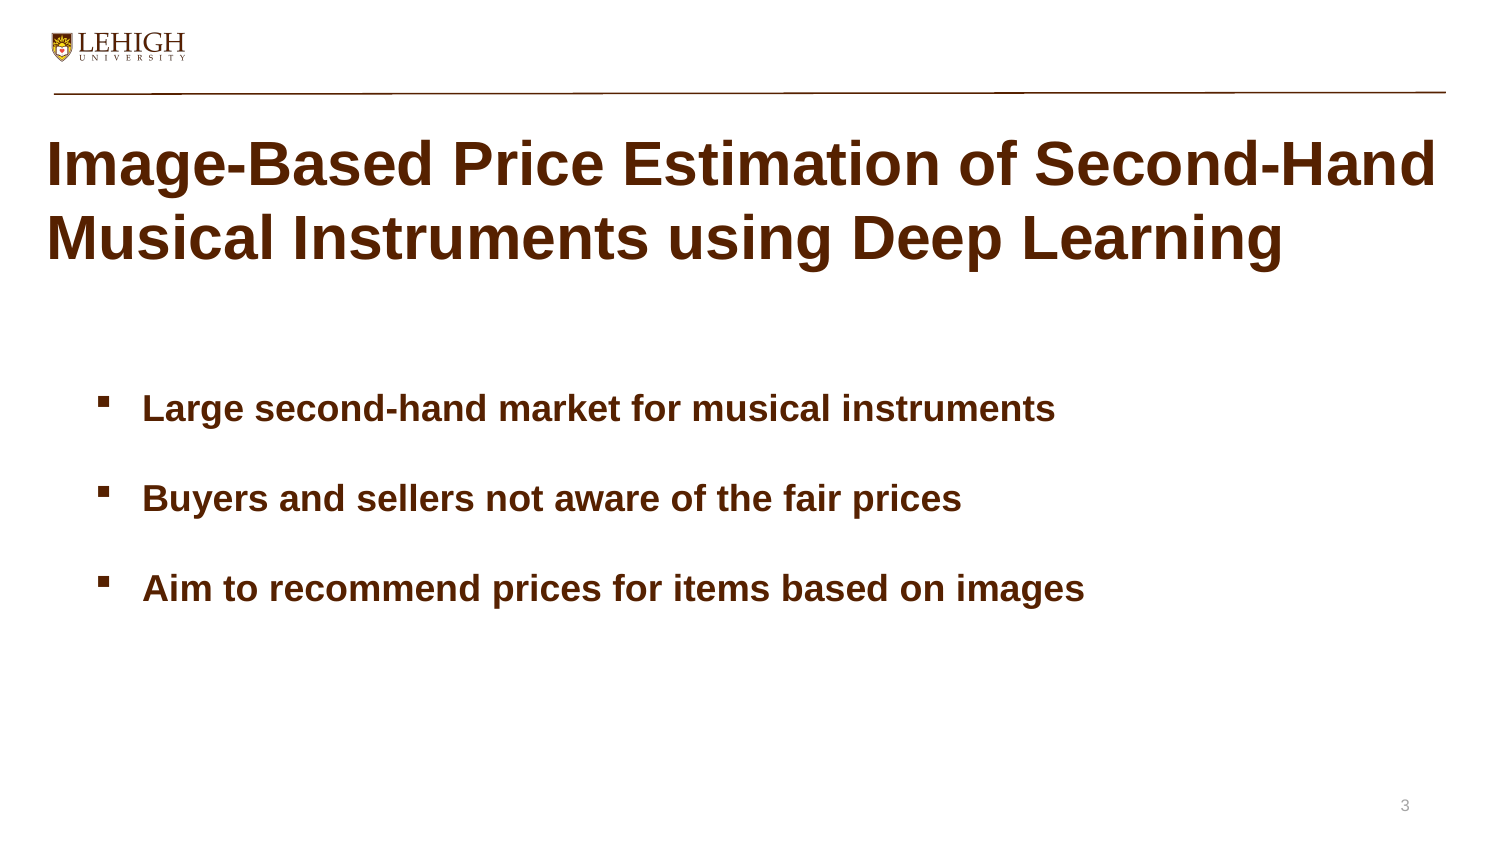

# Image-Based Price Estimation of Second-Hand Musical Instruments using Deep Learning
Large second-hand market for musical instruments

Buyers and sellers not aware of the fair prices

Aim to recommend prices for items based on images